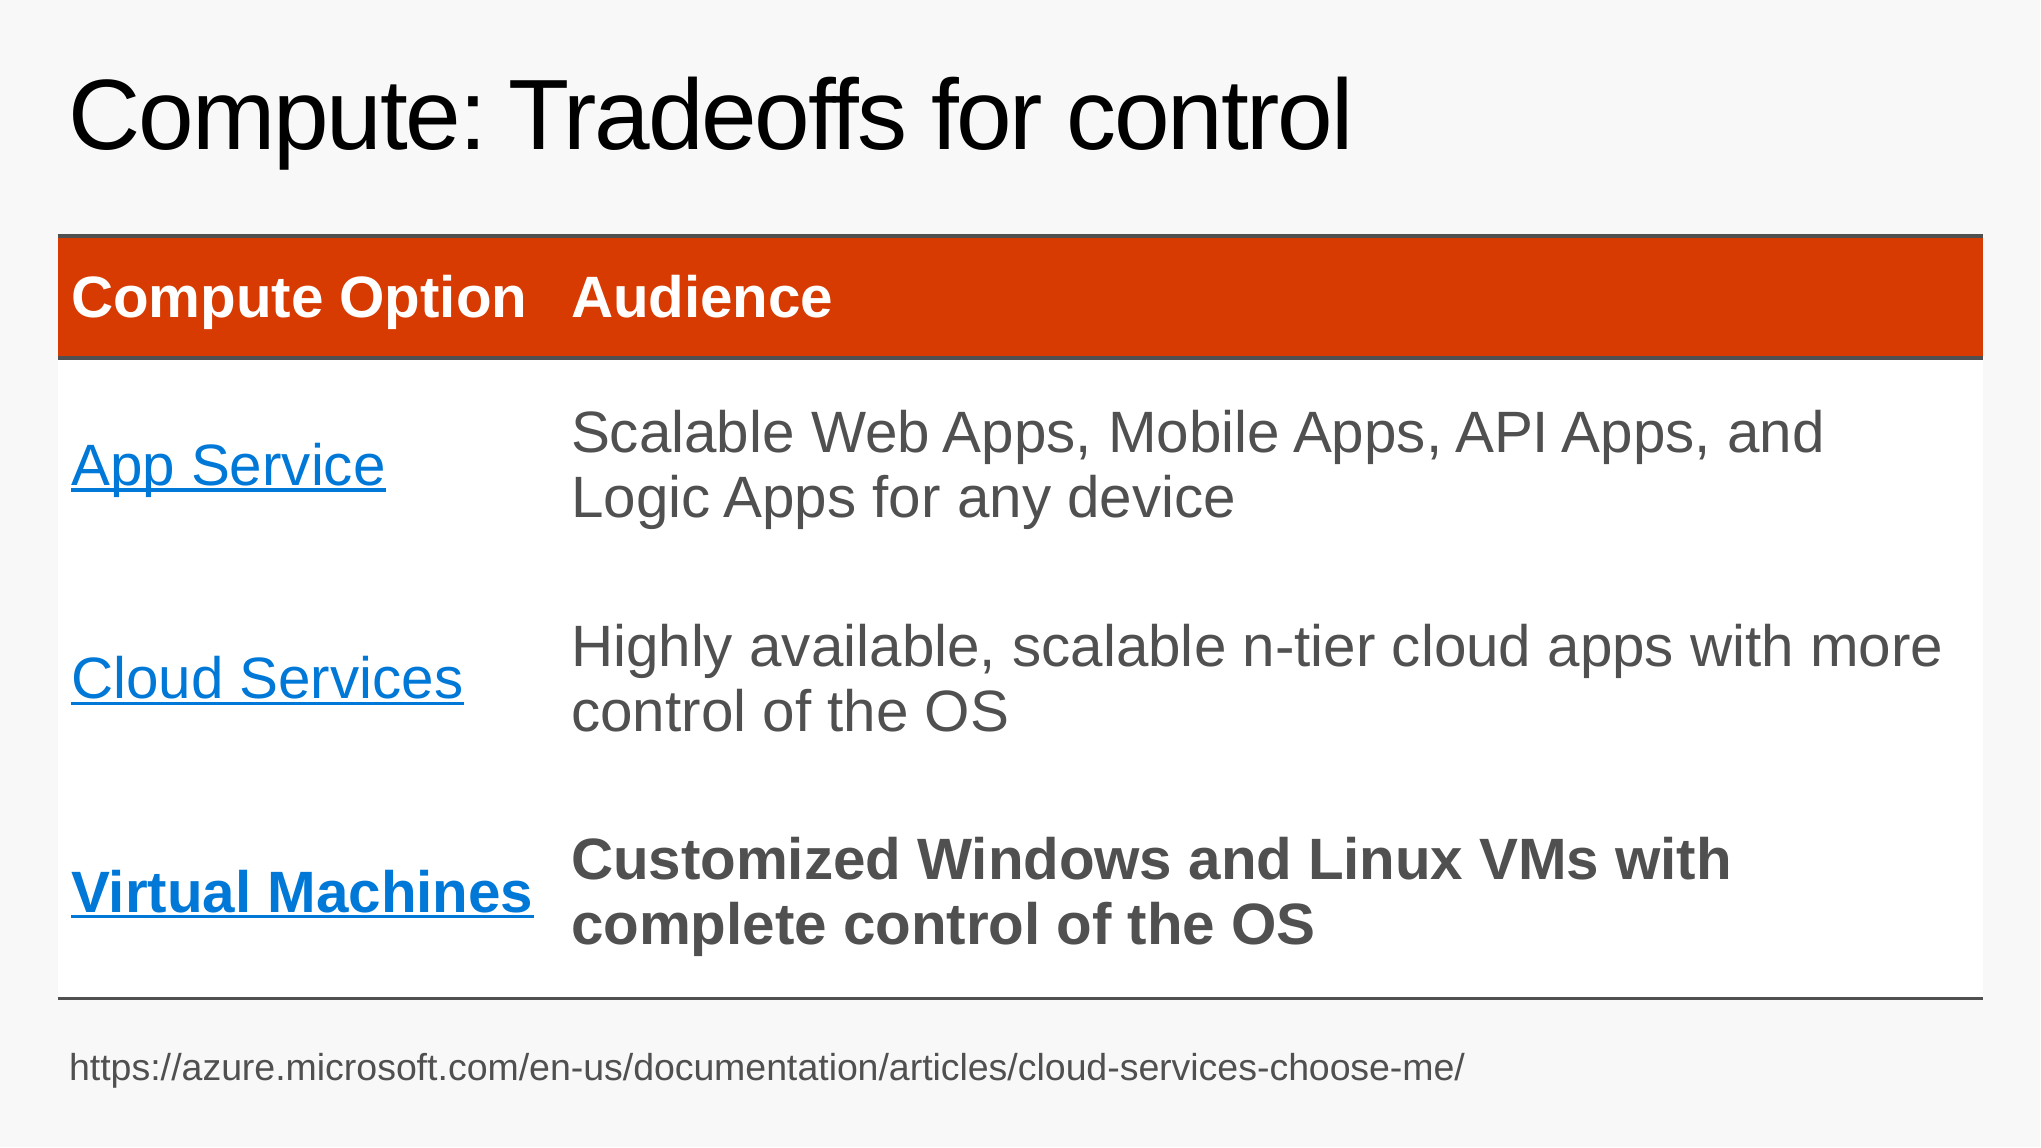

# Compute: Tradeoffs for control
| Compute Option | Audience |
| --- | --- |
| App Service | Scalable Web Apps, Mobile Apps, API Apps, and Logic Apps for any device |
| Cloud Services | Highly available, scalable n-tier cloud apps with more control of the OS |
| Virtual Machines | Customized Windows and Linux VMs with complete control of the OS |
https://azure.microsoft.com/en-us/documentation/articles/cloud-services-choose-me/